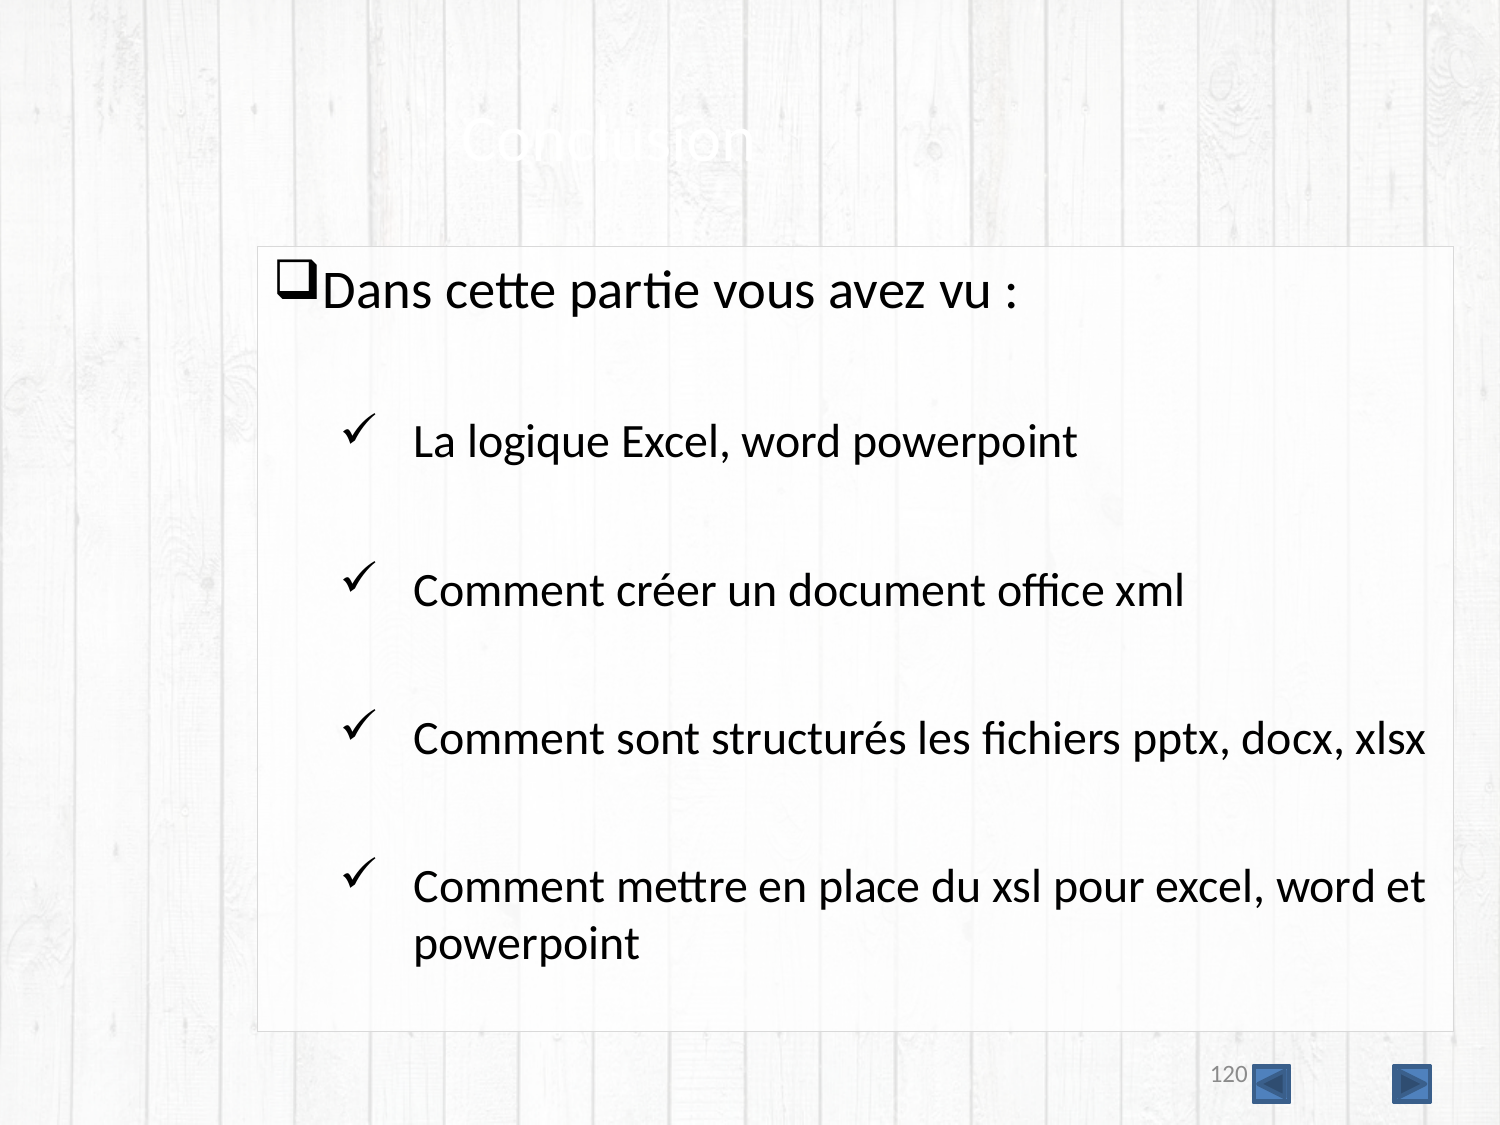

# Conclusion
Dans cette partie vous avez vu :

La logique Excel, word powerpoint

Comment créer un document office xml

Comment sont structurés les fichiers pptx, docx, xlsx

Comment mettre en place du xsl pour excel, word et powerpoint
120